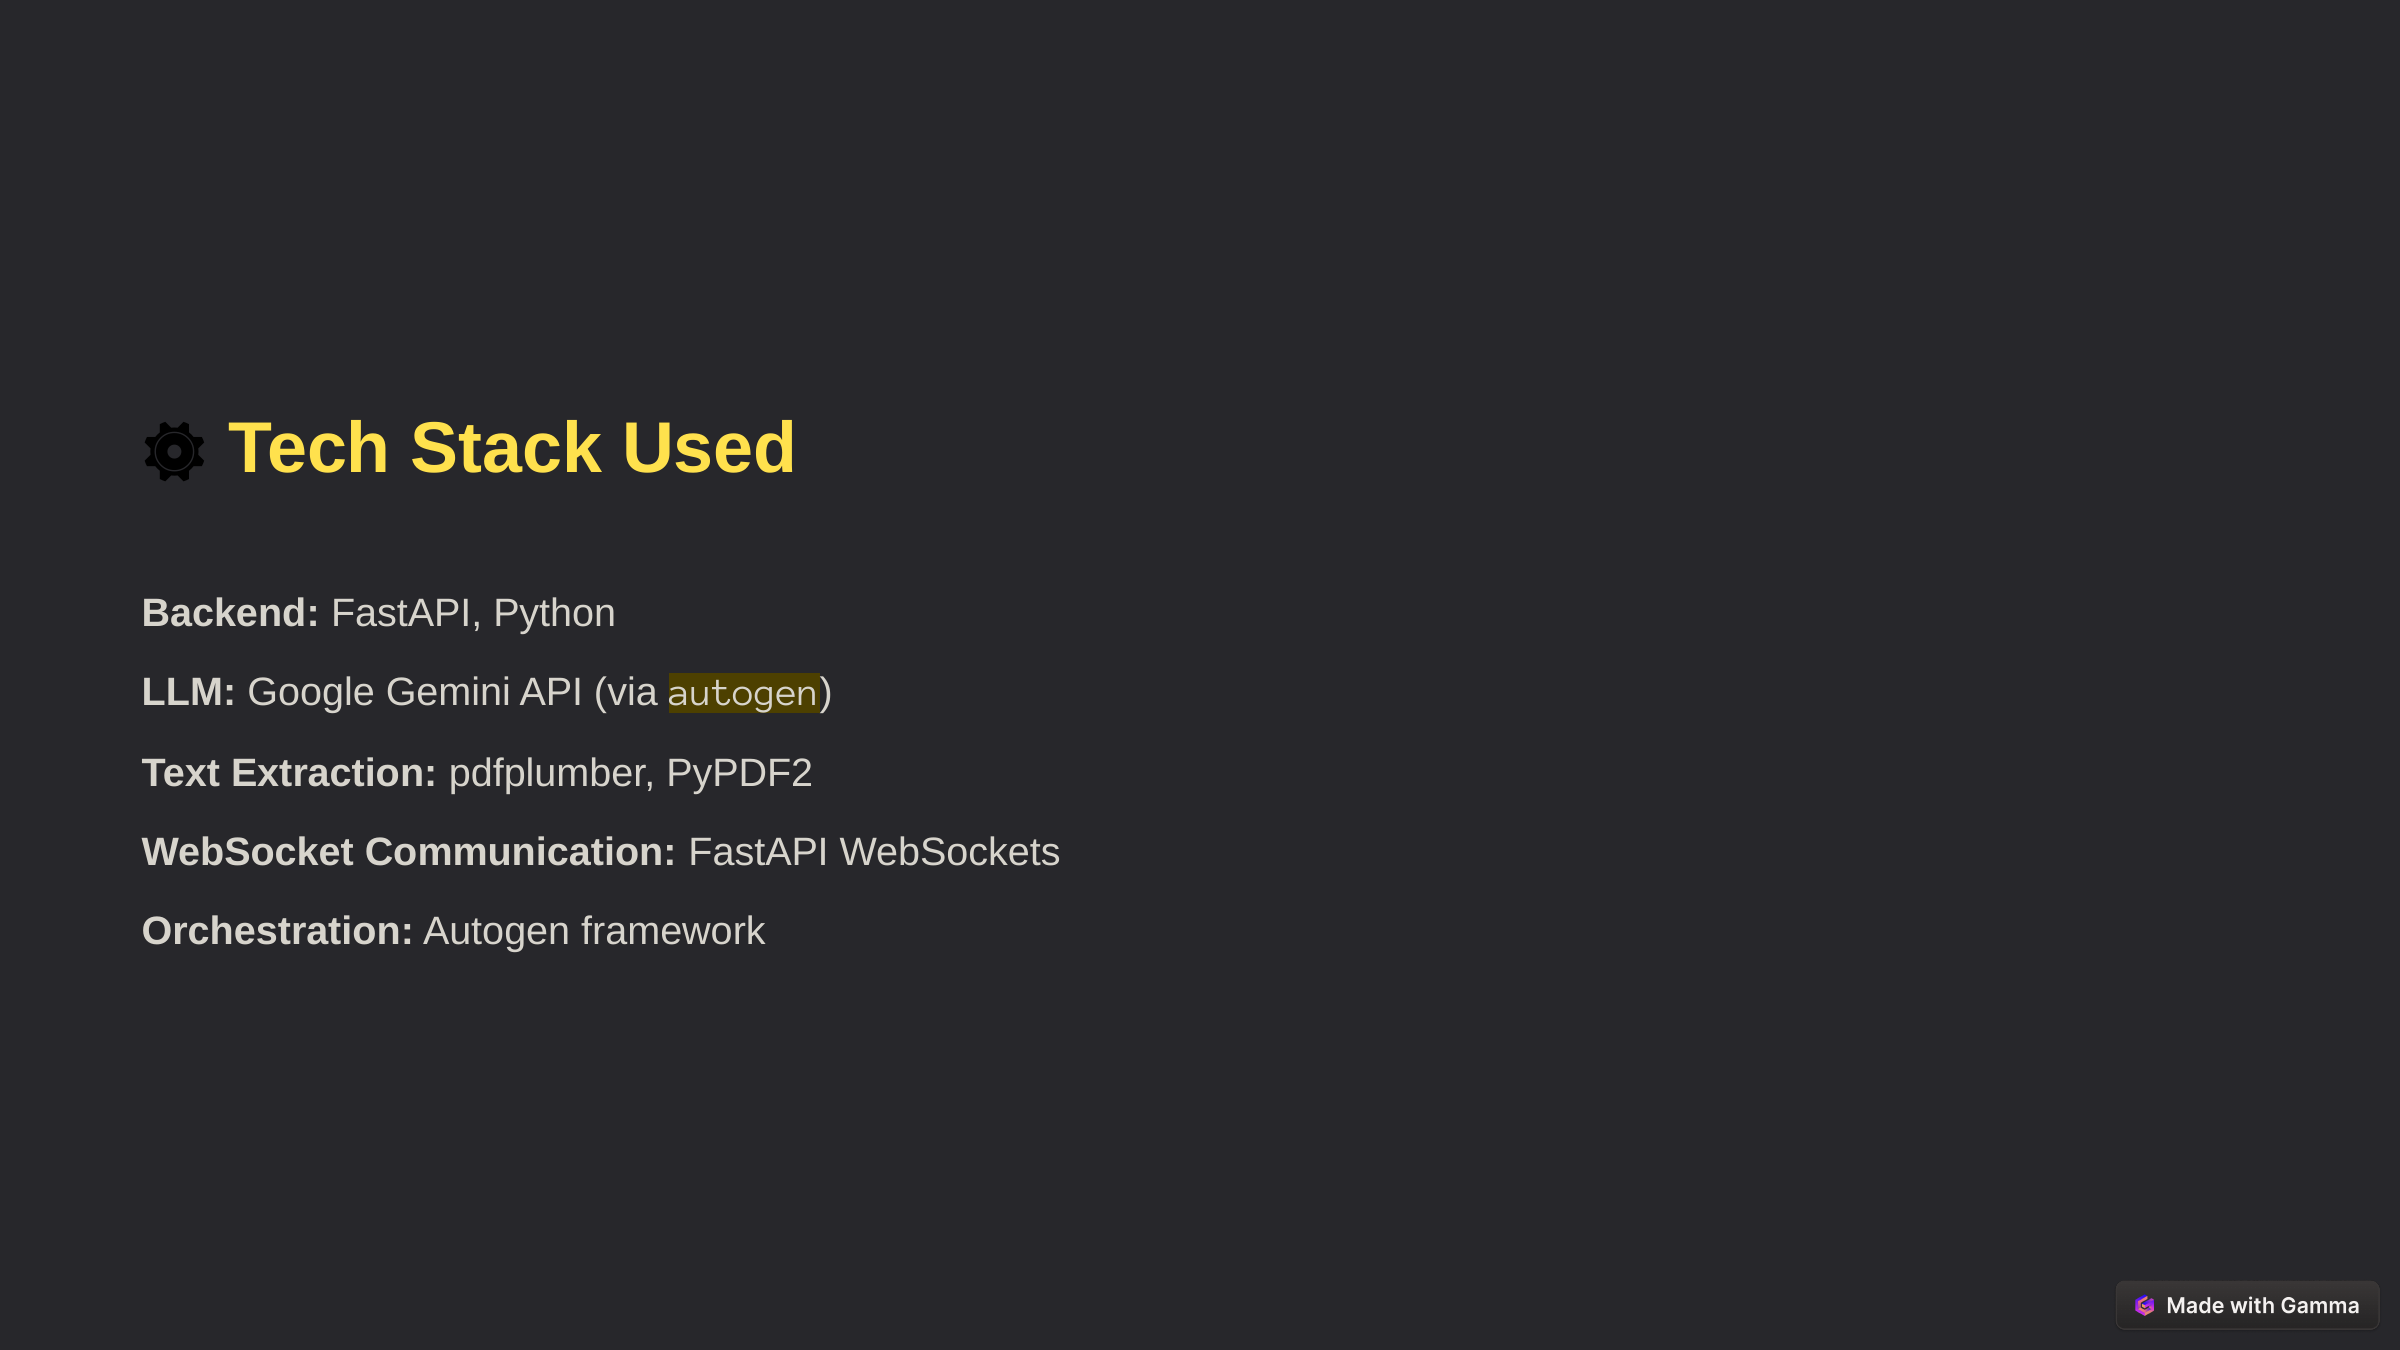

⚙️ Tech Stack Used
Backend: FastAPI, Python
LLM: Google Gemini API (via autogen)
Text Extraction: pdfplumber, PyPDF2
WebSocket Communication: FastAPI WebSockets
Orchestration: Autogen framework